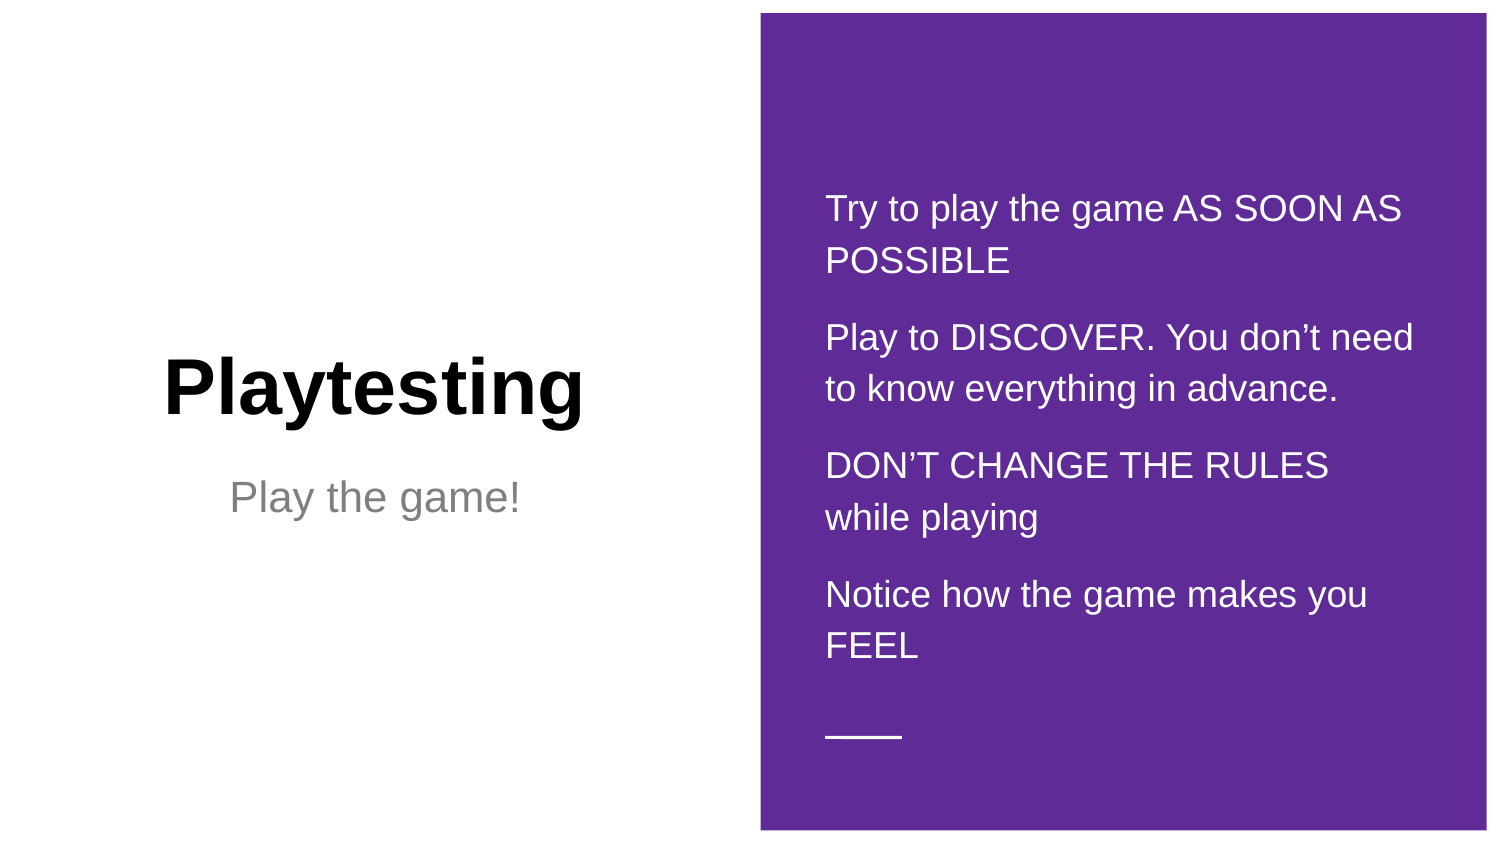

Try to play the game AS SOON AS POSSIBLE
Play to DISCOVER. You don’t need to know everything in advance.
DON’T CHANGE THE RULES while playing
Notice how the game makes you FEEL
# Playtesting
Play the game!